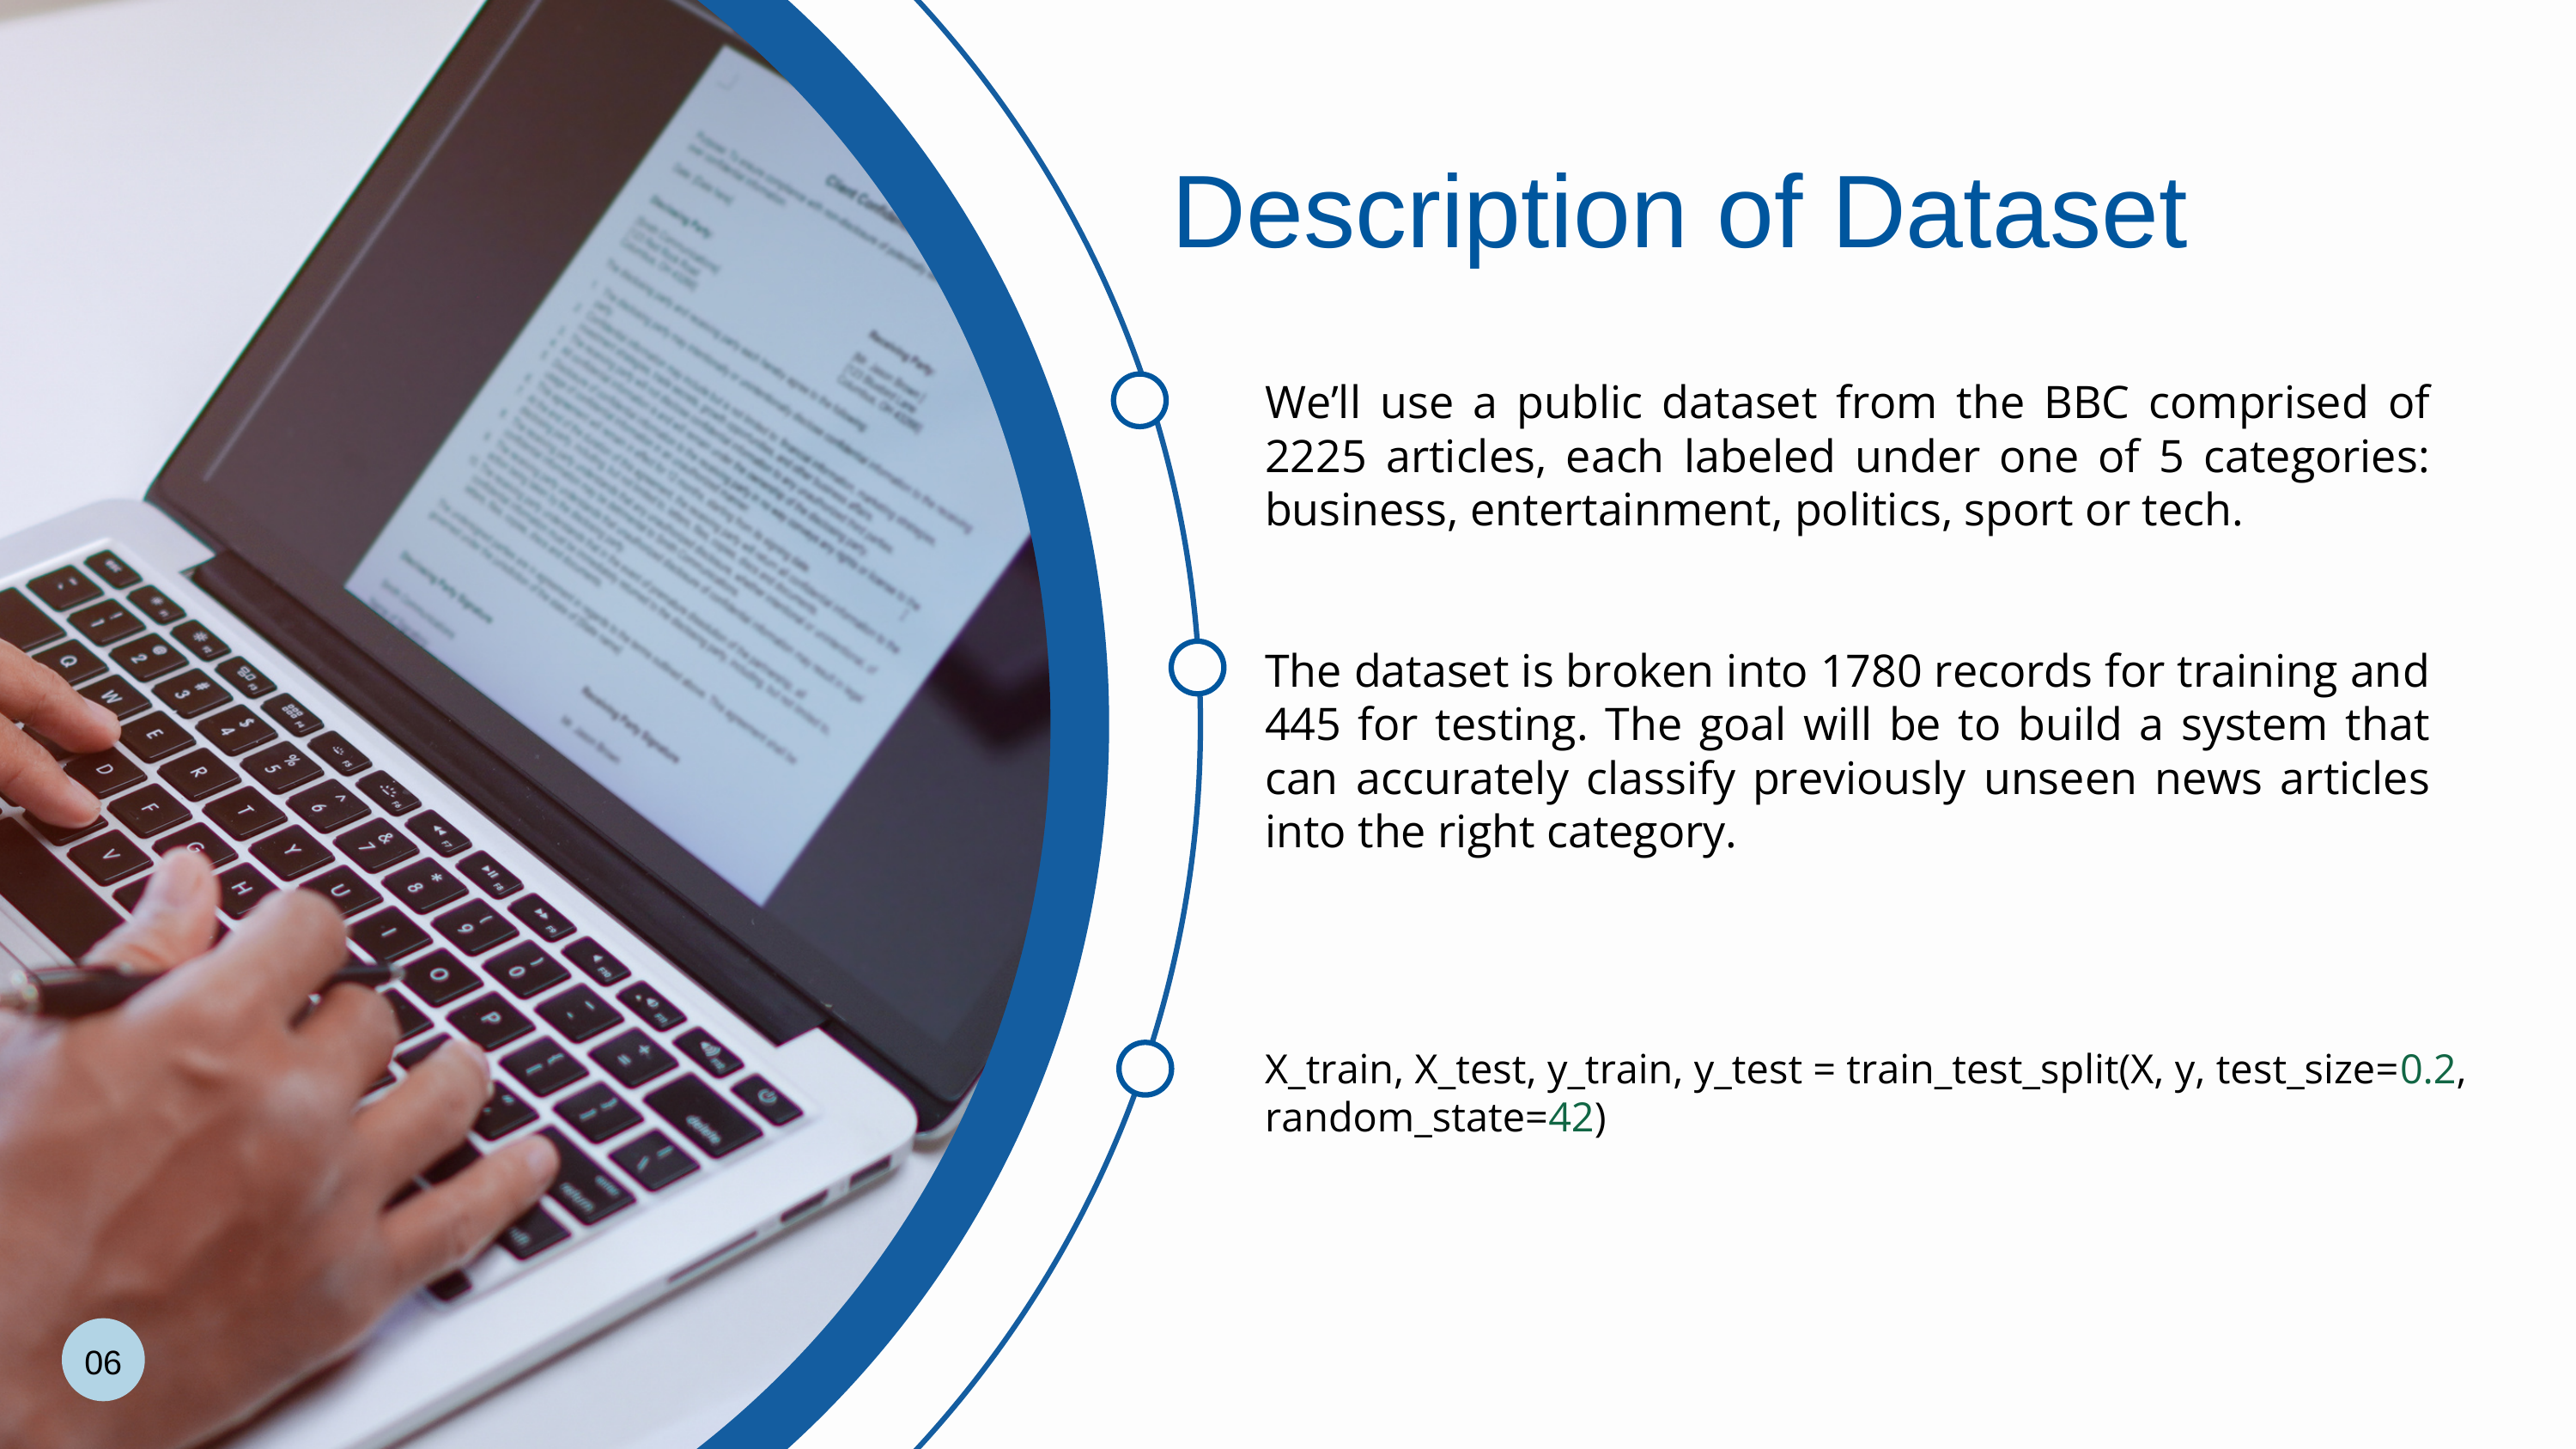

Description of Dataset

We’ll use a public dataset from the BBC comprised of 2225 articles, each labeled under one of 5 categories: business, entertainment, politics, sport or tech.

The dataset is broken into 1780 records for training and 445 for testing. The goal will be to build a system that can accurately classify previously unseen news articles into the right category.

X_train, X_test, y_train, y_test = train_test_split(X, y, test_size=0.2, random_state=42)

06